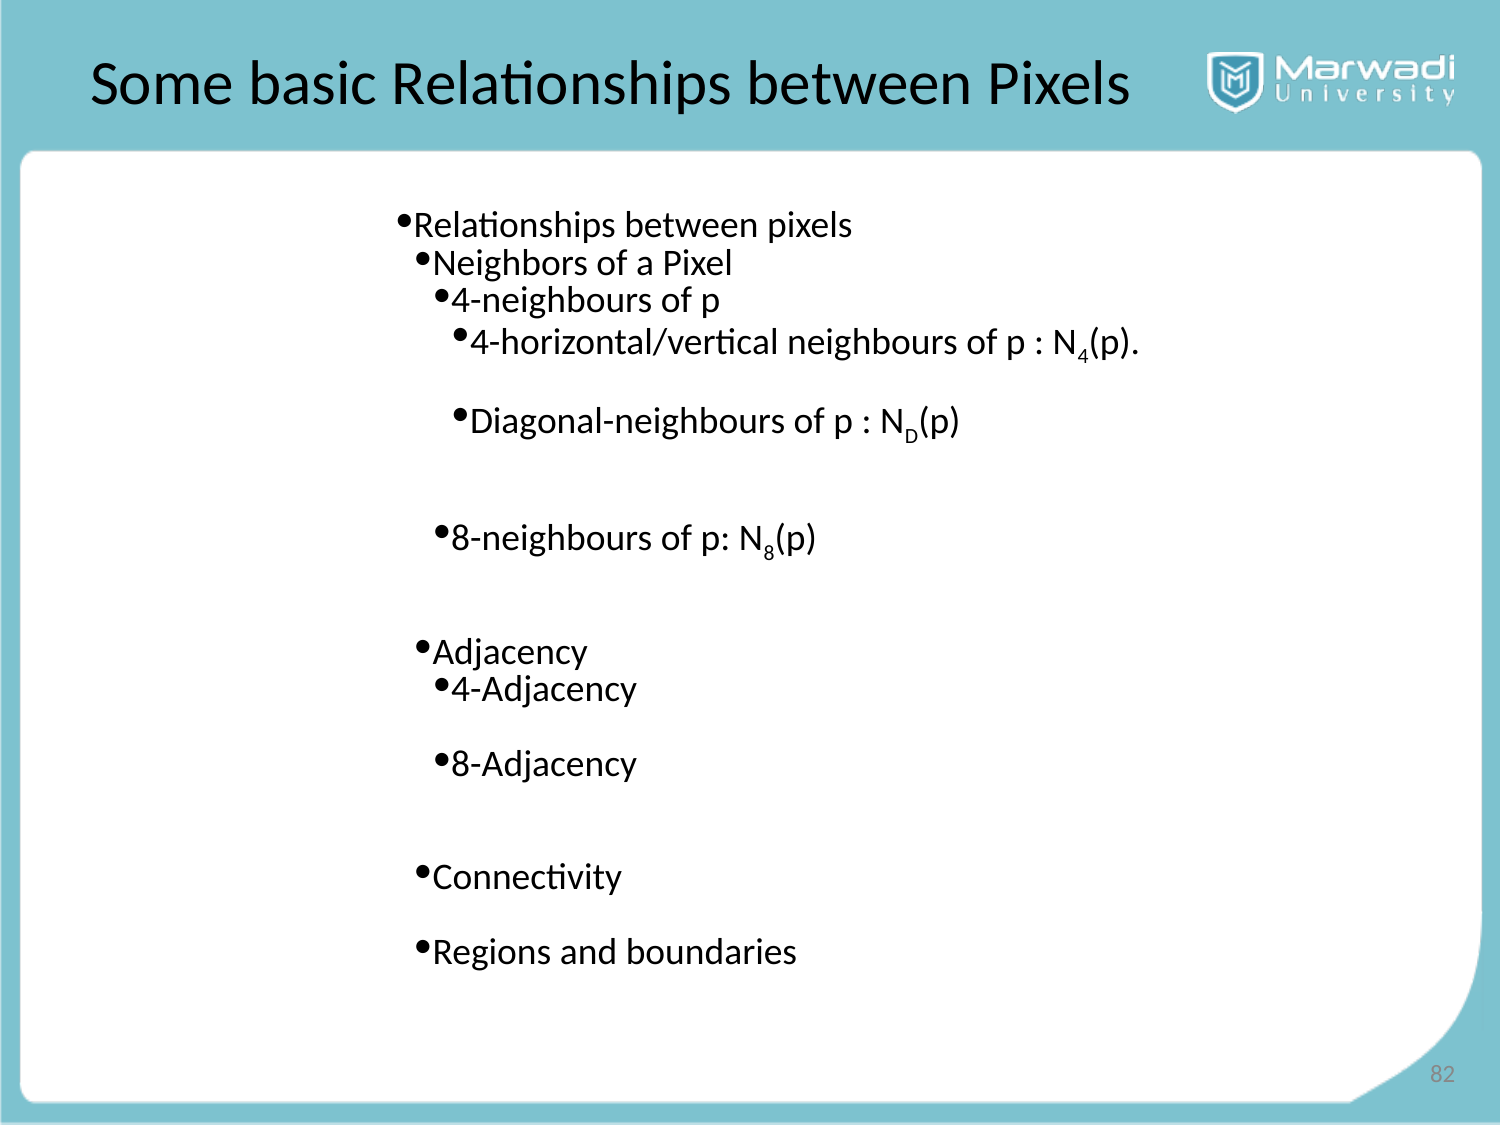

# Some basic Relationships between Pixels
Relationships between pixels
Neighbors of a Pixel
4-neighbours of p
4-horizontal/vertical neighbours of p : N4(p).

Diagonal-neighbours of p : ND(p)

8-neighbours of p: N8(p)

Adjacency
4-Adjacency

8-Adjacency

Connectivity

Regions and boundaries

82